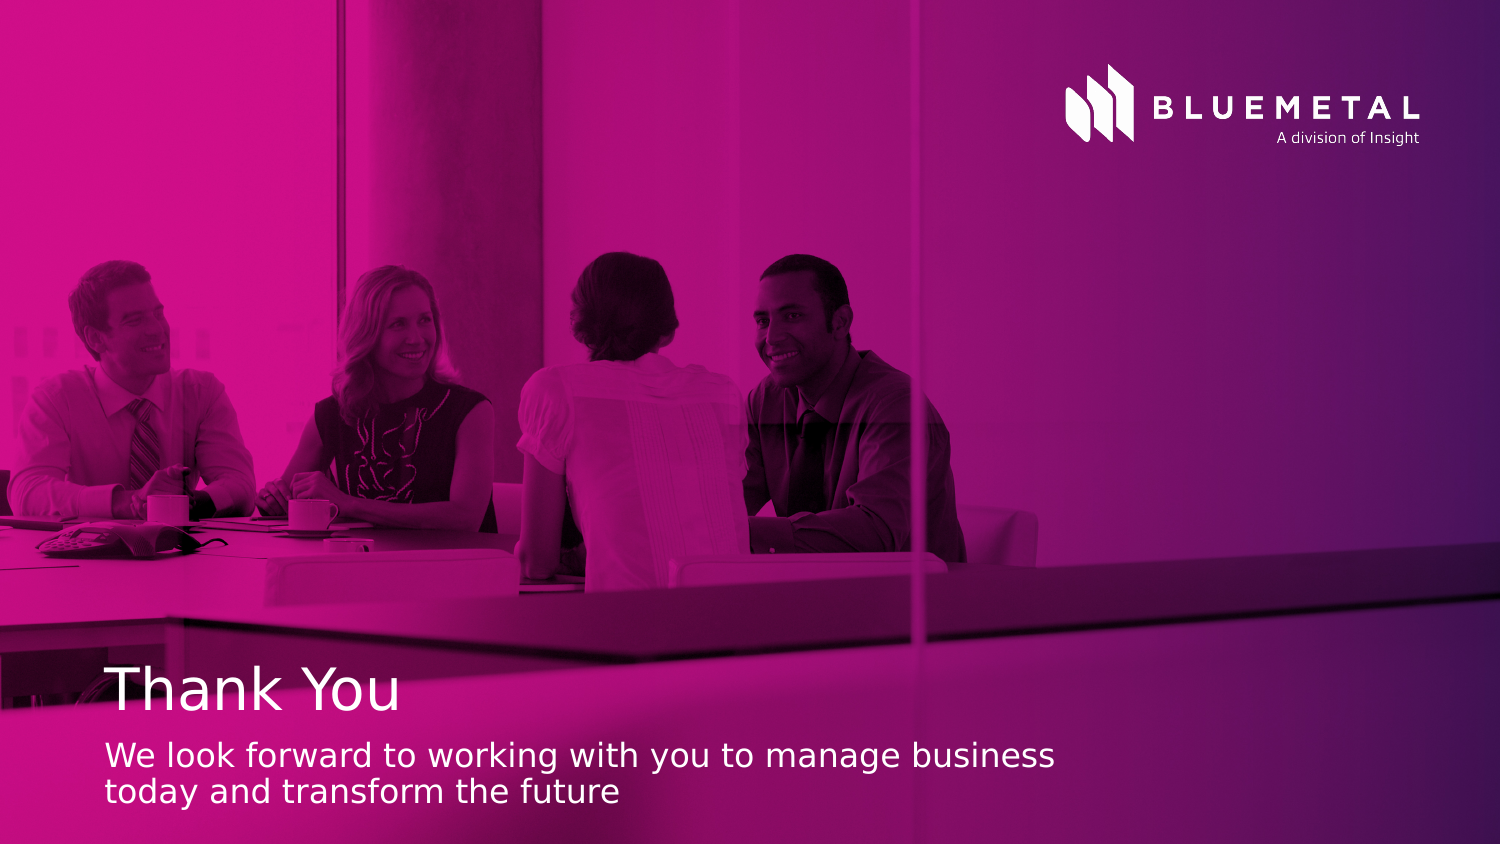

# Thank You
We look forward to working with you to manage business today and transform the future